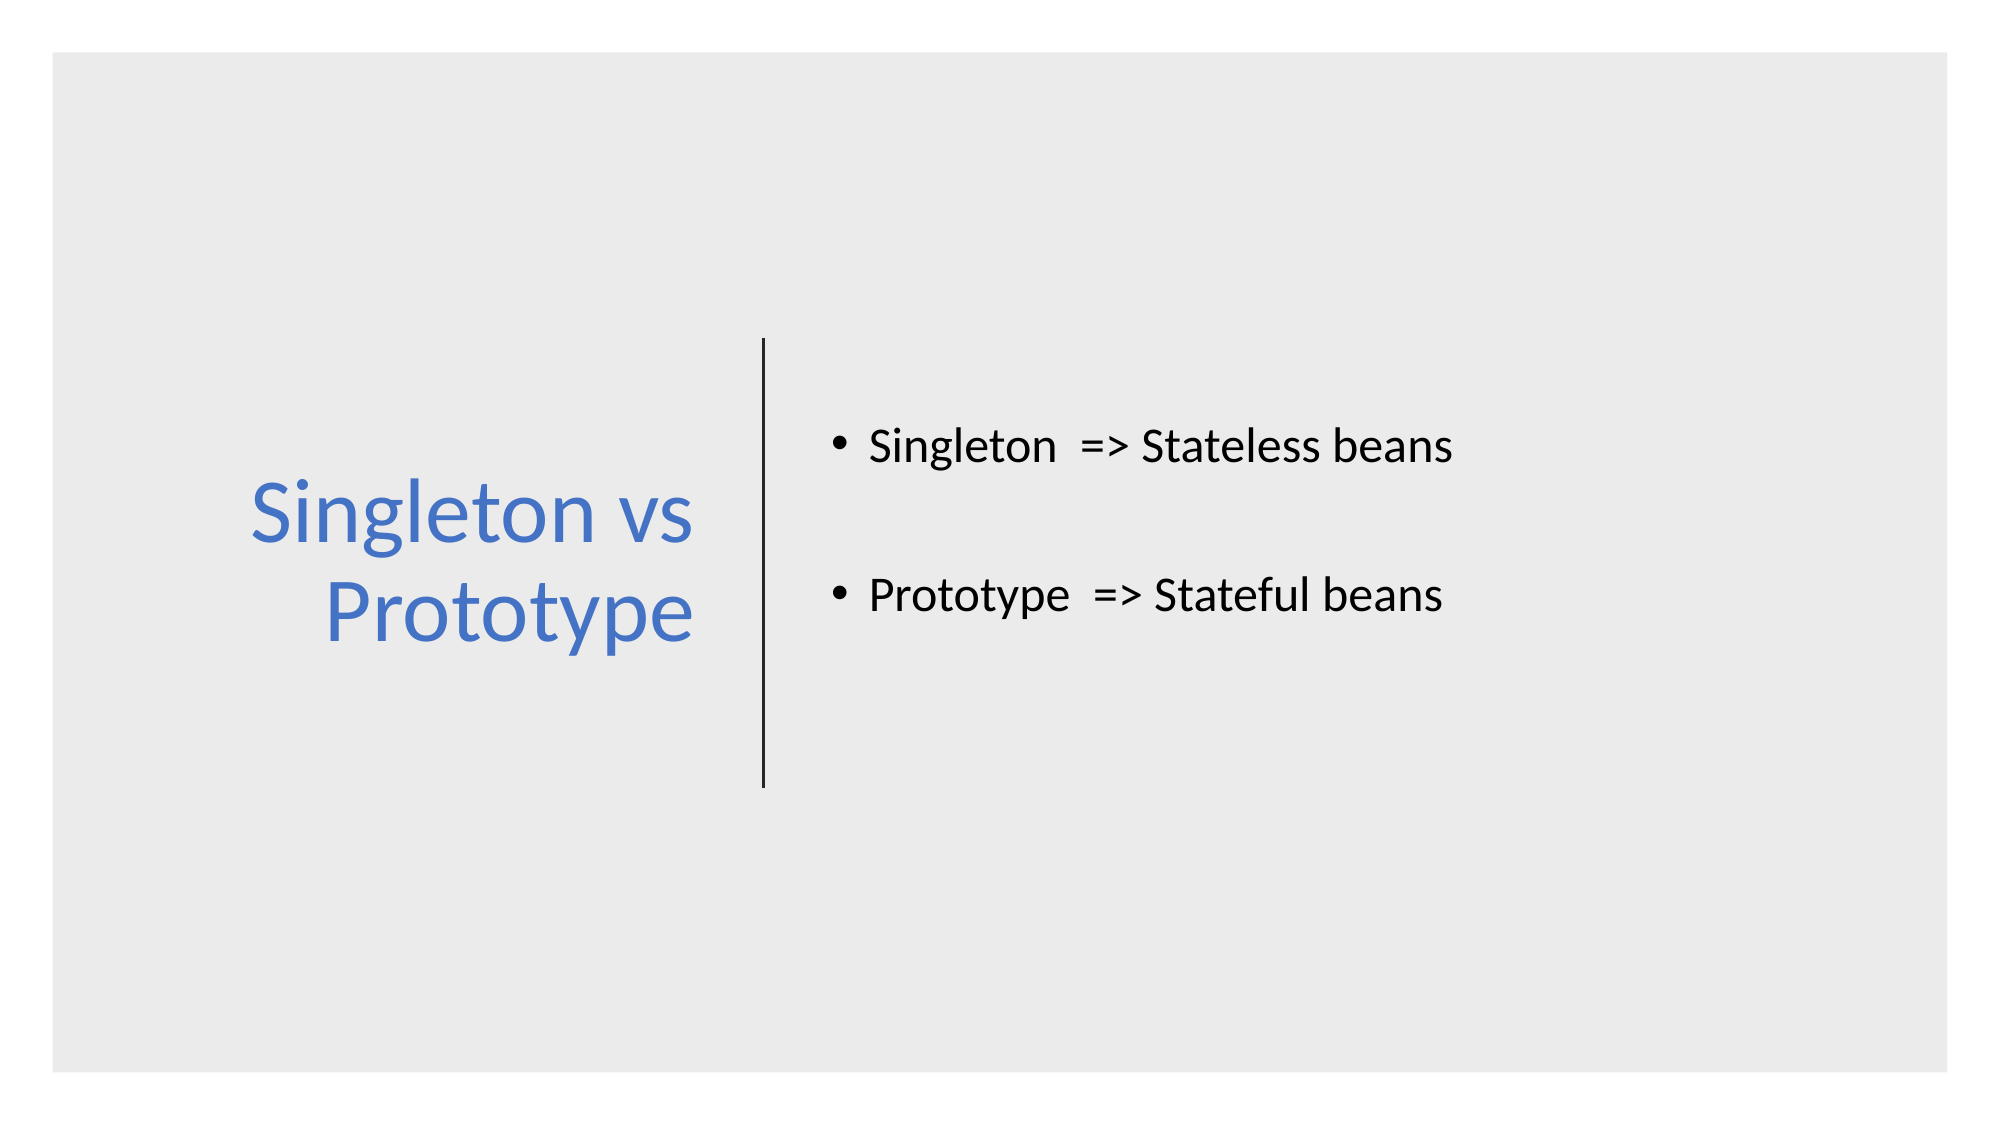

# Singleton vs Prototype
Singleton  => Stateless beans

Prototype  => Stateful beans